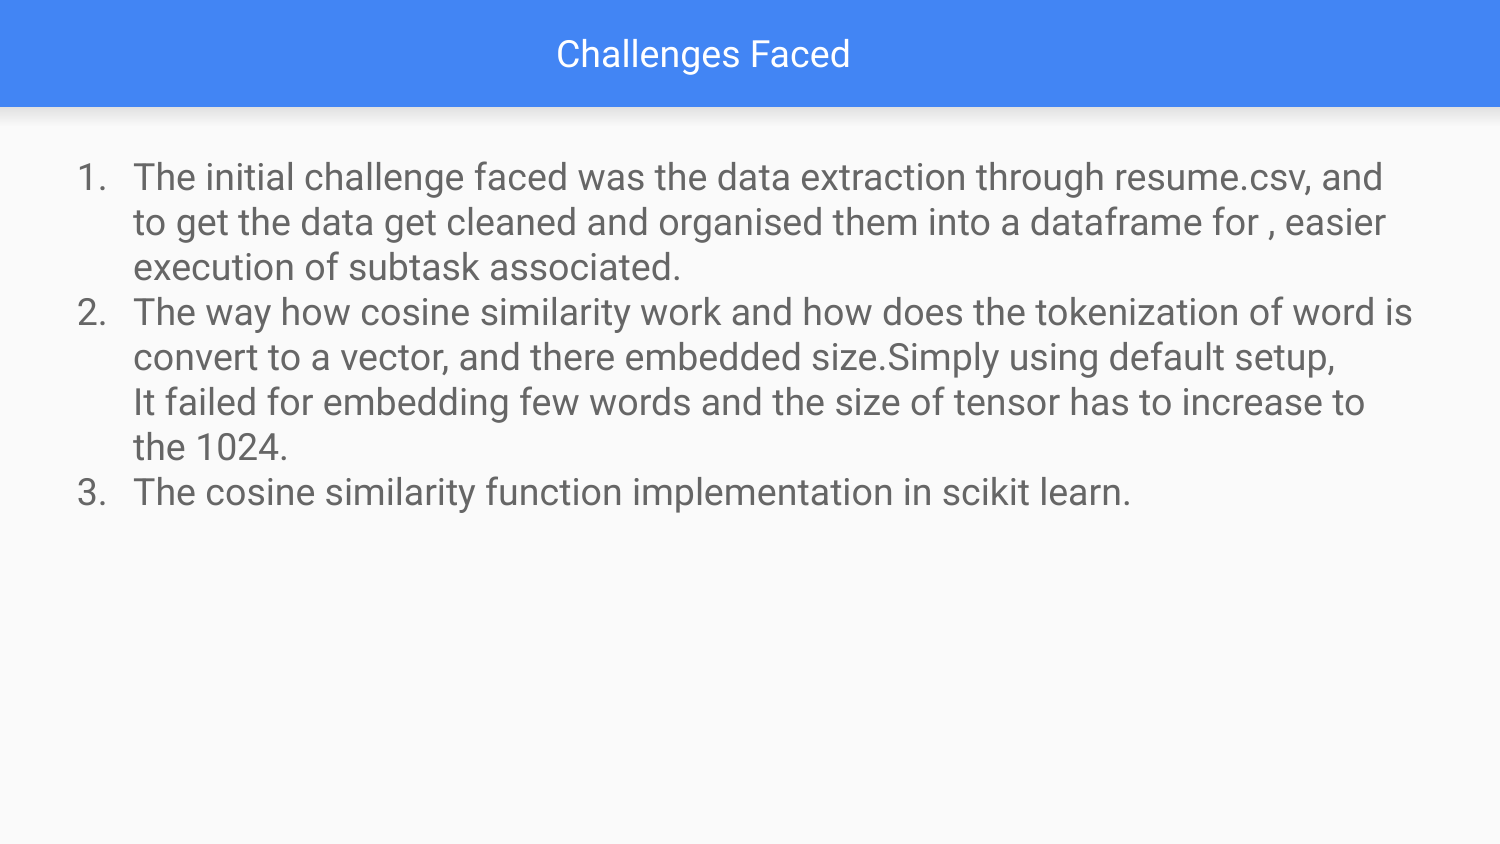

# Challenges Faced
The initial challenge faced was the data extraction through resume.csv, and to get the data get cleaned and organised them into a dataframe for , easier execution of subtask associated.
The way how cosine similarity work and how does the tokenization of word is convert to a vector, and there embedded size.Simply using default setup,
It failed for embedding few words and the size of tensor has to increase to the 1024.
The cosine similarity function implementation in scikit learn.